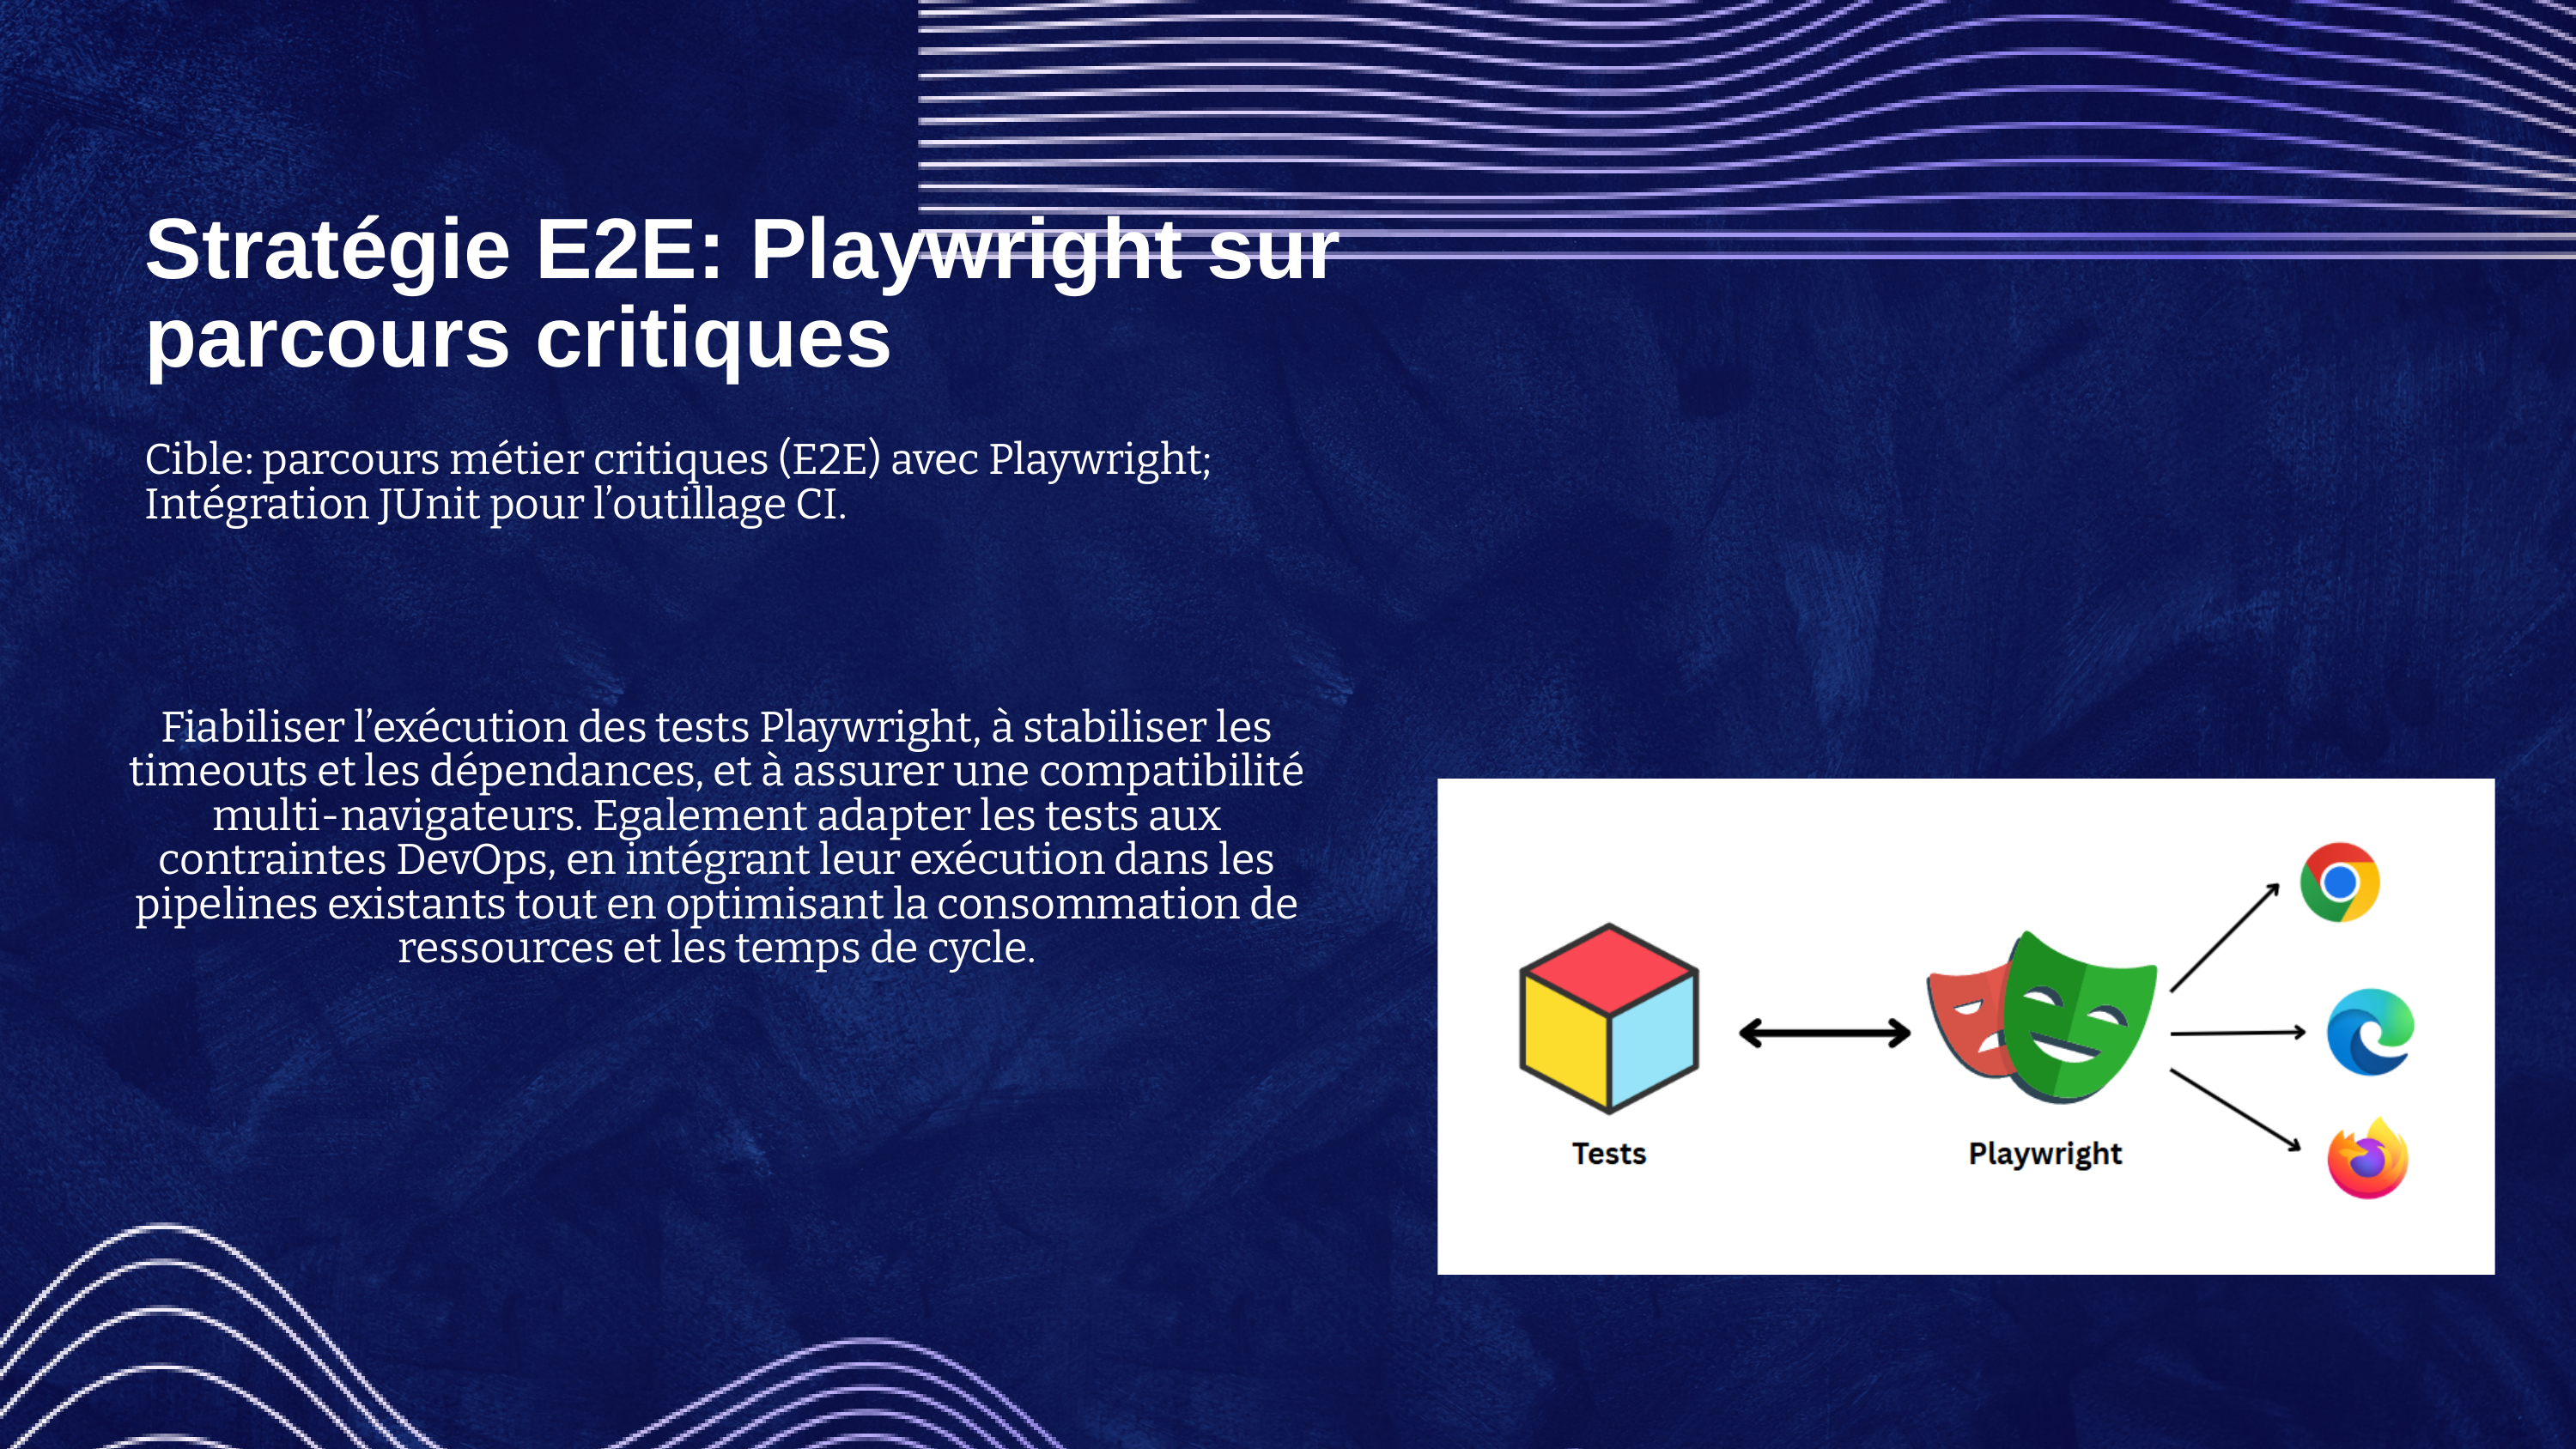

Stratégie E2E: Playwright sur parcours critiques
Cible: parcours métier critiques (E2E) avec Playwright;
Intégration JUnit pour l’outillage CI.
Fiabiliser l’exécution des tests Playwright, à stabiliser les timeouts et les dépendances, et à assurer une compatibilité multi-navigateurs. Egalement adapter les tests aux contraintes DevOps, en intégrant leur exécution dans les pipelines existants tout en optimisant la consommation de ressources et les temps de cycle.